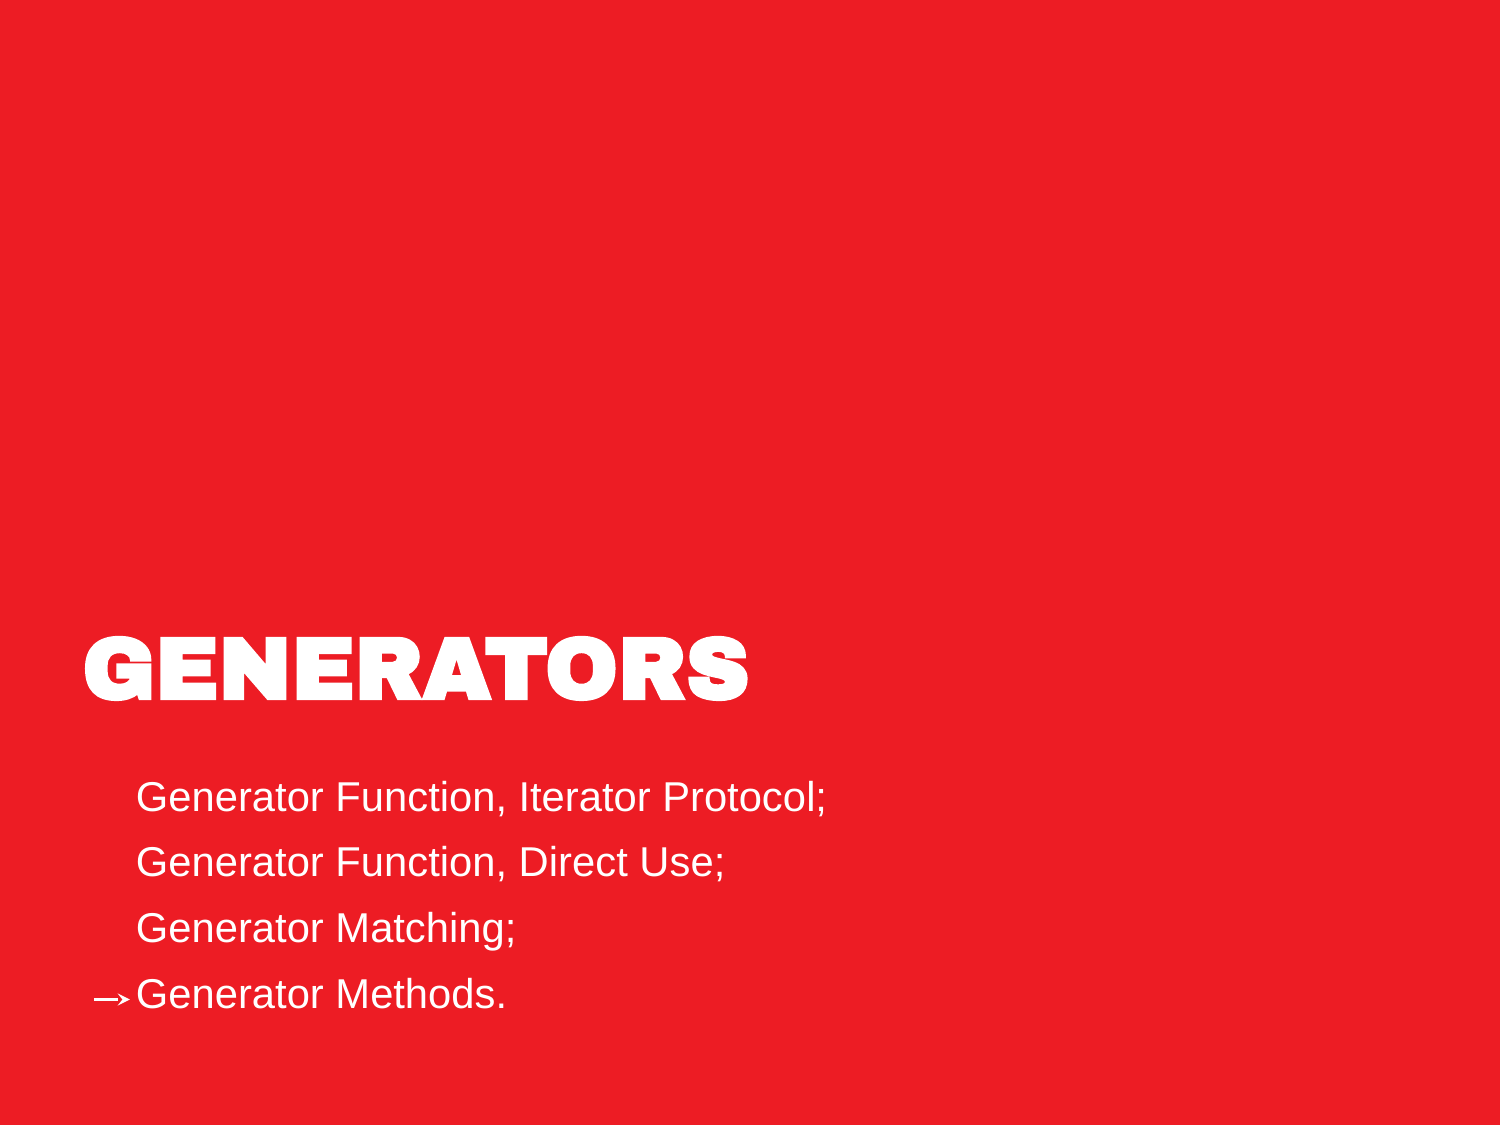

GENERATORS
Generator Function, Iterator Protocol;
Generator Function, Direct Use;
Generator Matching;
Generator Methods.